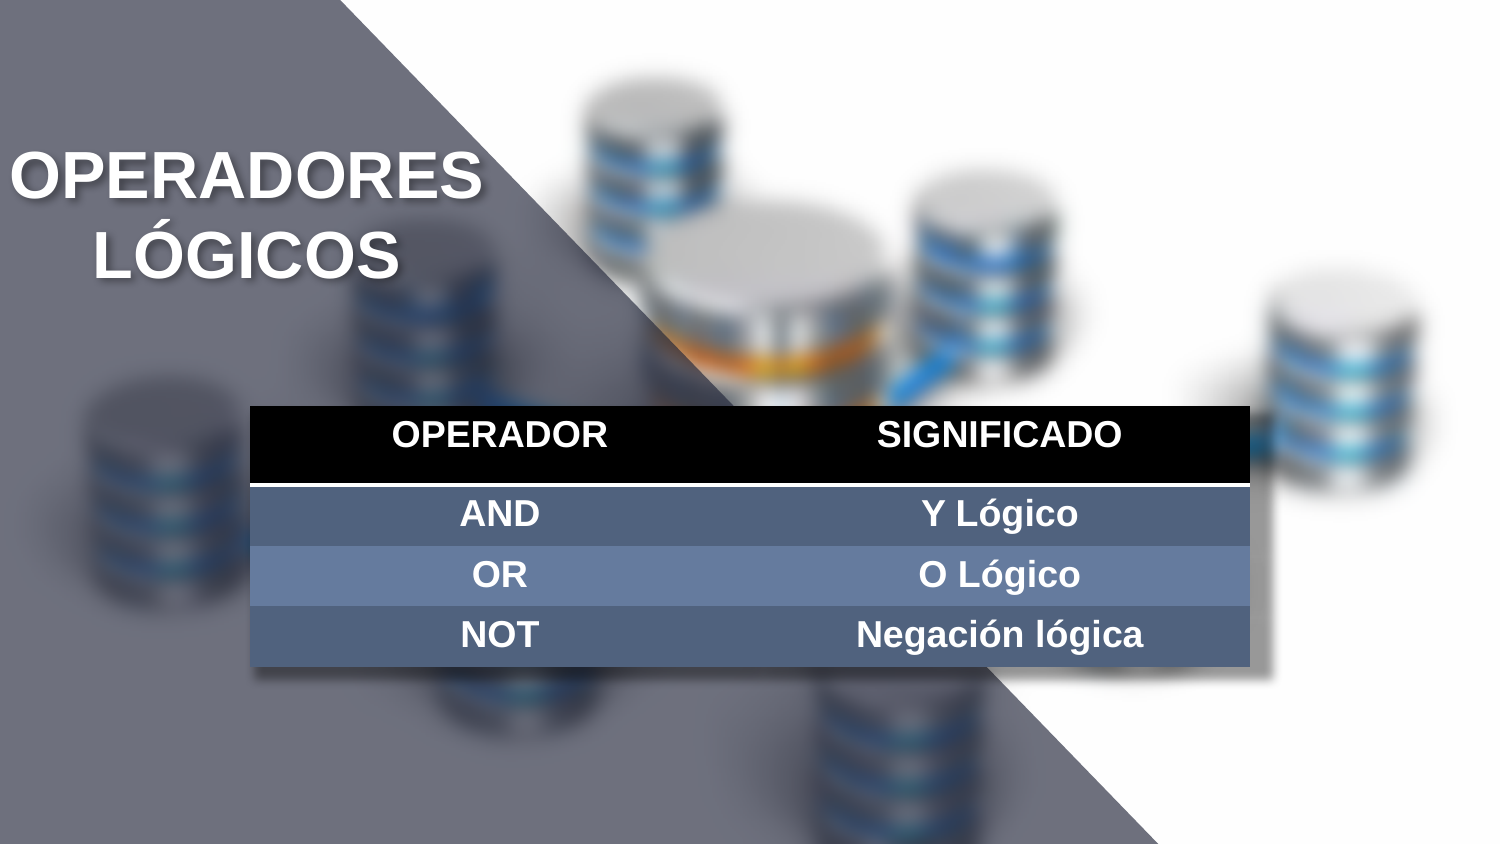

OPERADORES LÓGICOS
| OPERADOR | SIGNIFICADO |
| --- | --- |
| AND | Y Lógico |
| OR | O Lógico |
| NOT | Negación lógica |